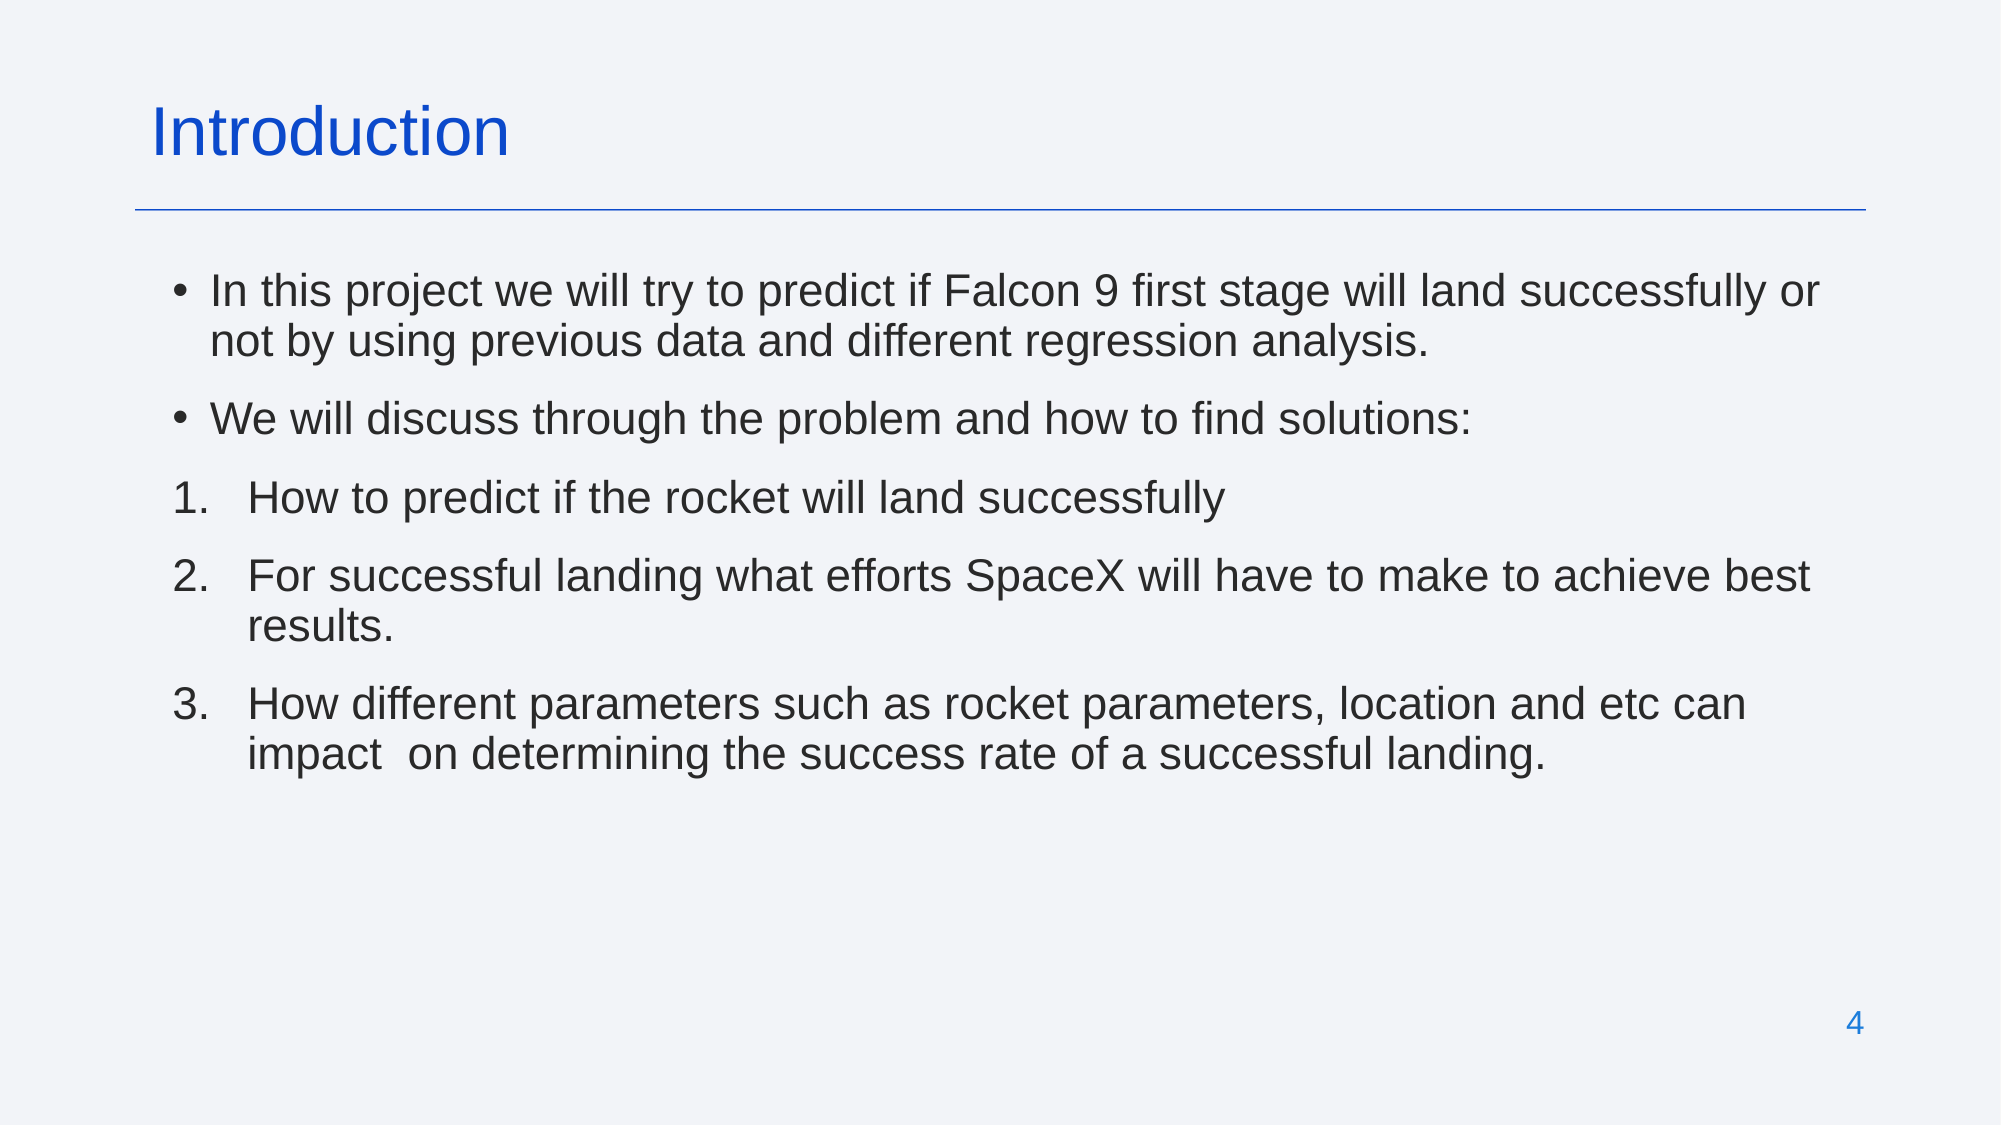

Introduction
In this project we will try to predict if Falcon 9 first stage will land successfully or not by using previous data and different regression analysis.
We will discuss through the problem and how to find solutions:
How to predict if the rocket will land successfully
For successful landing what efforts SpaceX will have to make to achieve best results.
How different parameters such as rocket parameters, location and etc can impact  on determining the success rate of a successful landing.
4